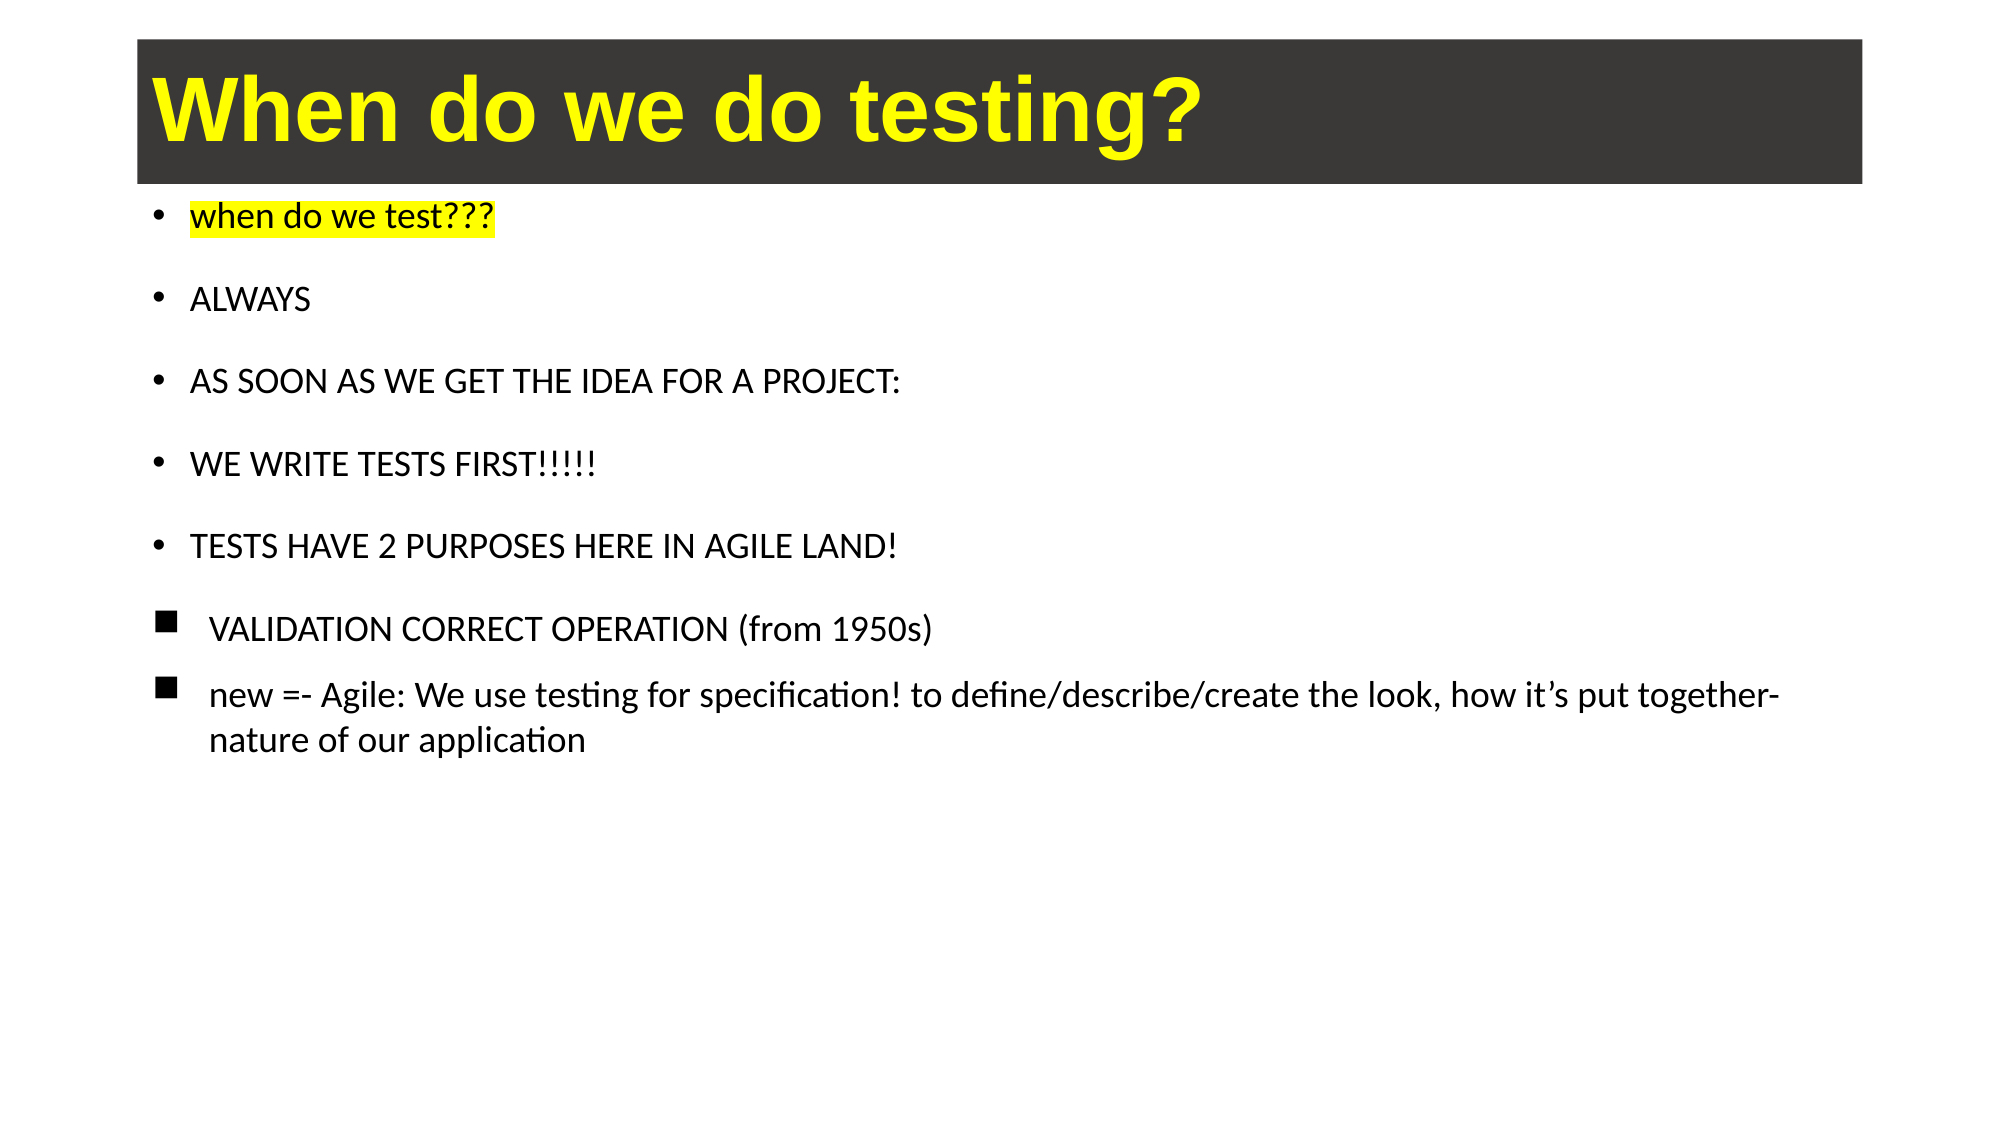

# When do we do testing?
when do we test???
ALWAYS
AS SOON AS WE GET THE IDEA FOR A PROJECT:
WE WRITE TESTS FIRST!!!!!
TESTS HAVE 2 PURPOSES HERE IN AGILE LAND!
VALIDATION CORRECT OPERATION (from 1950s)
new =- Agile: We use testing for specification! to define/describe/create the look, how it’s put together- nature of our application